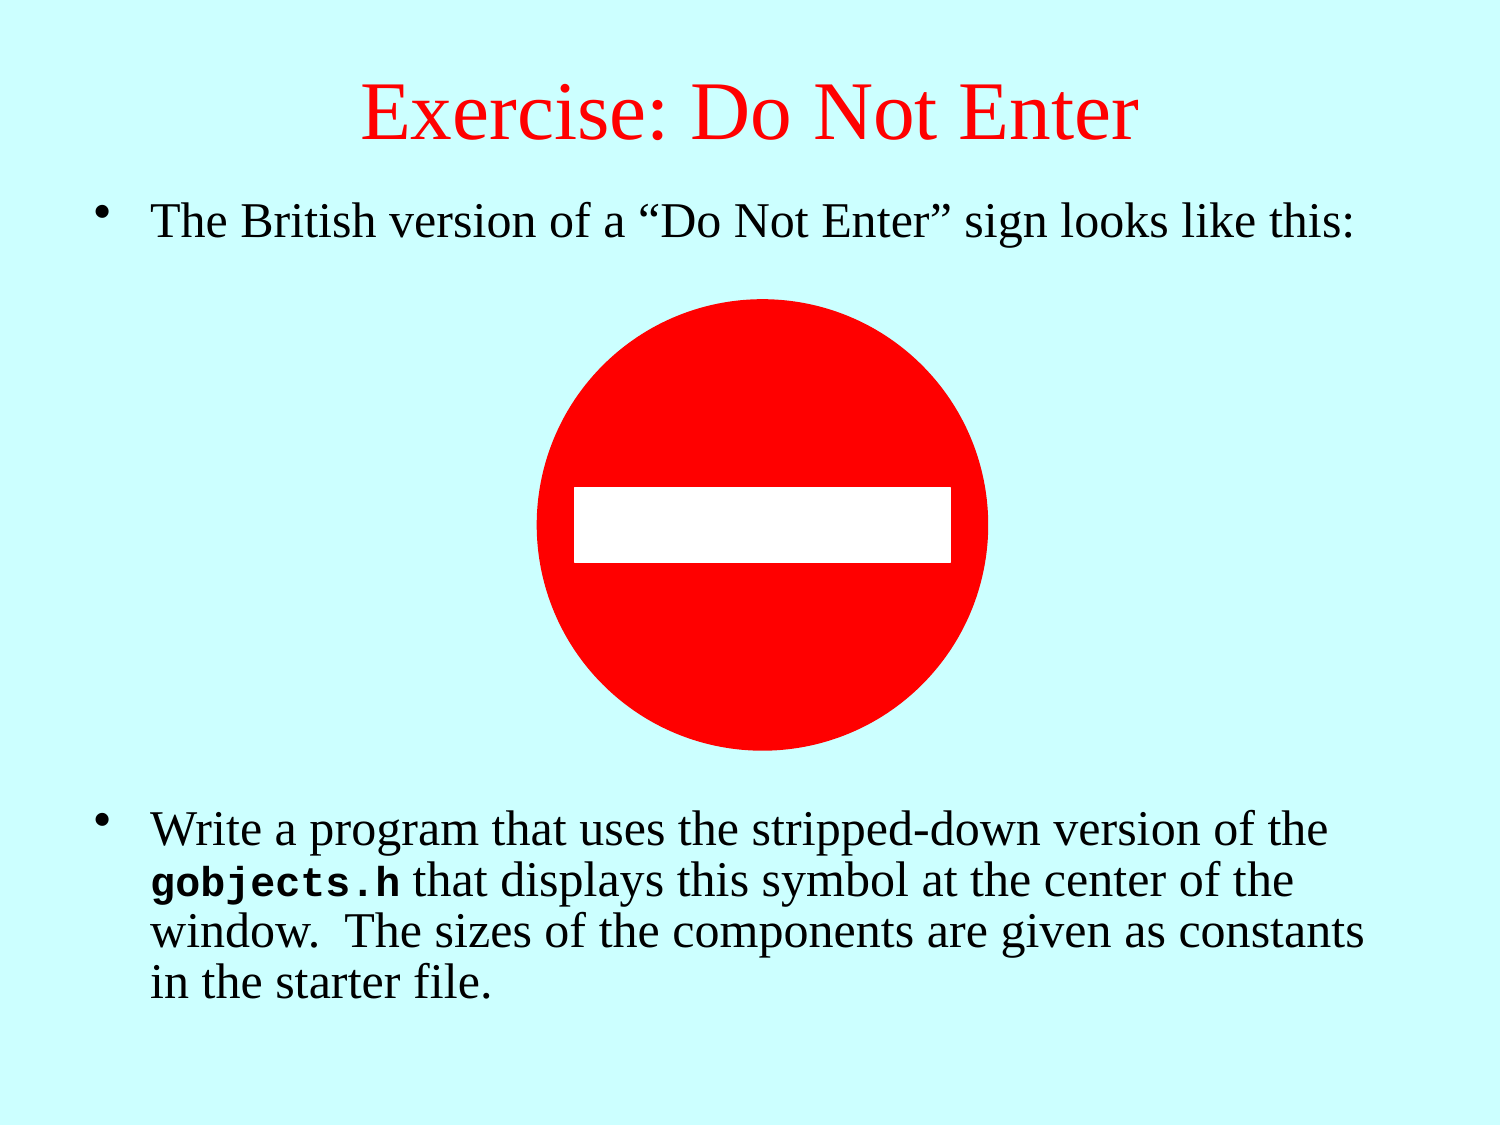

# Exercise: Do Not Enter
The British version of a “Do Not Enter” sign looks like this:

Write a program that uses the stripped-down version of the gobjects.h that displays this symbol at the center of the window.  The sizes of the components are given as constants in the starter file.